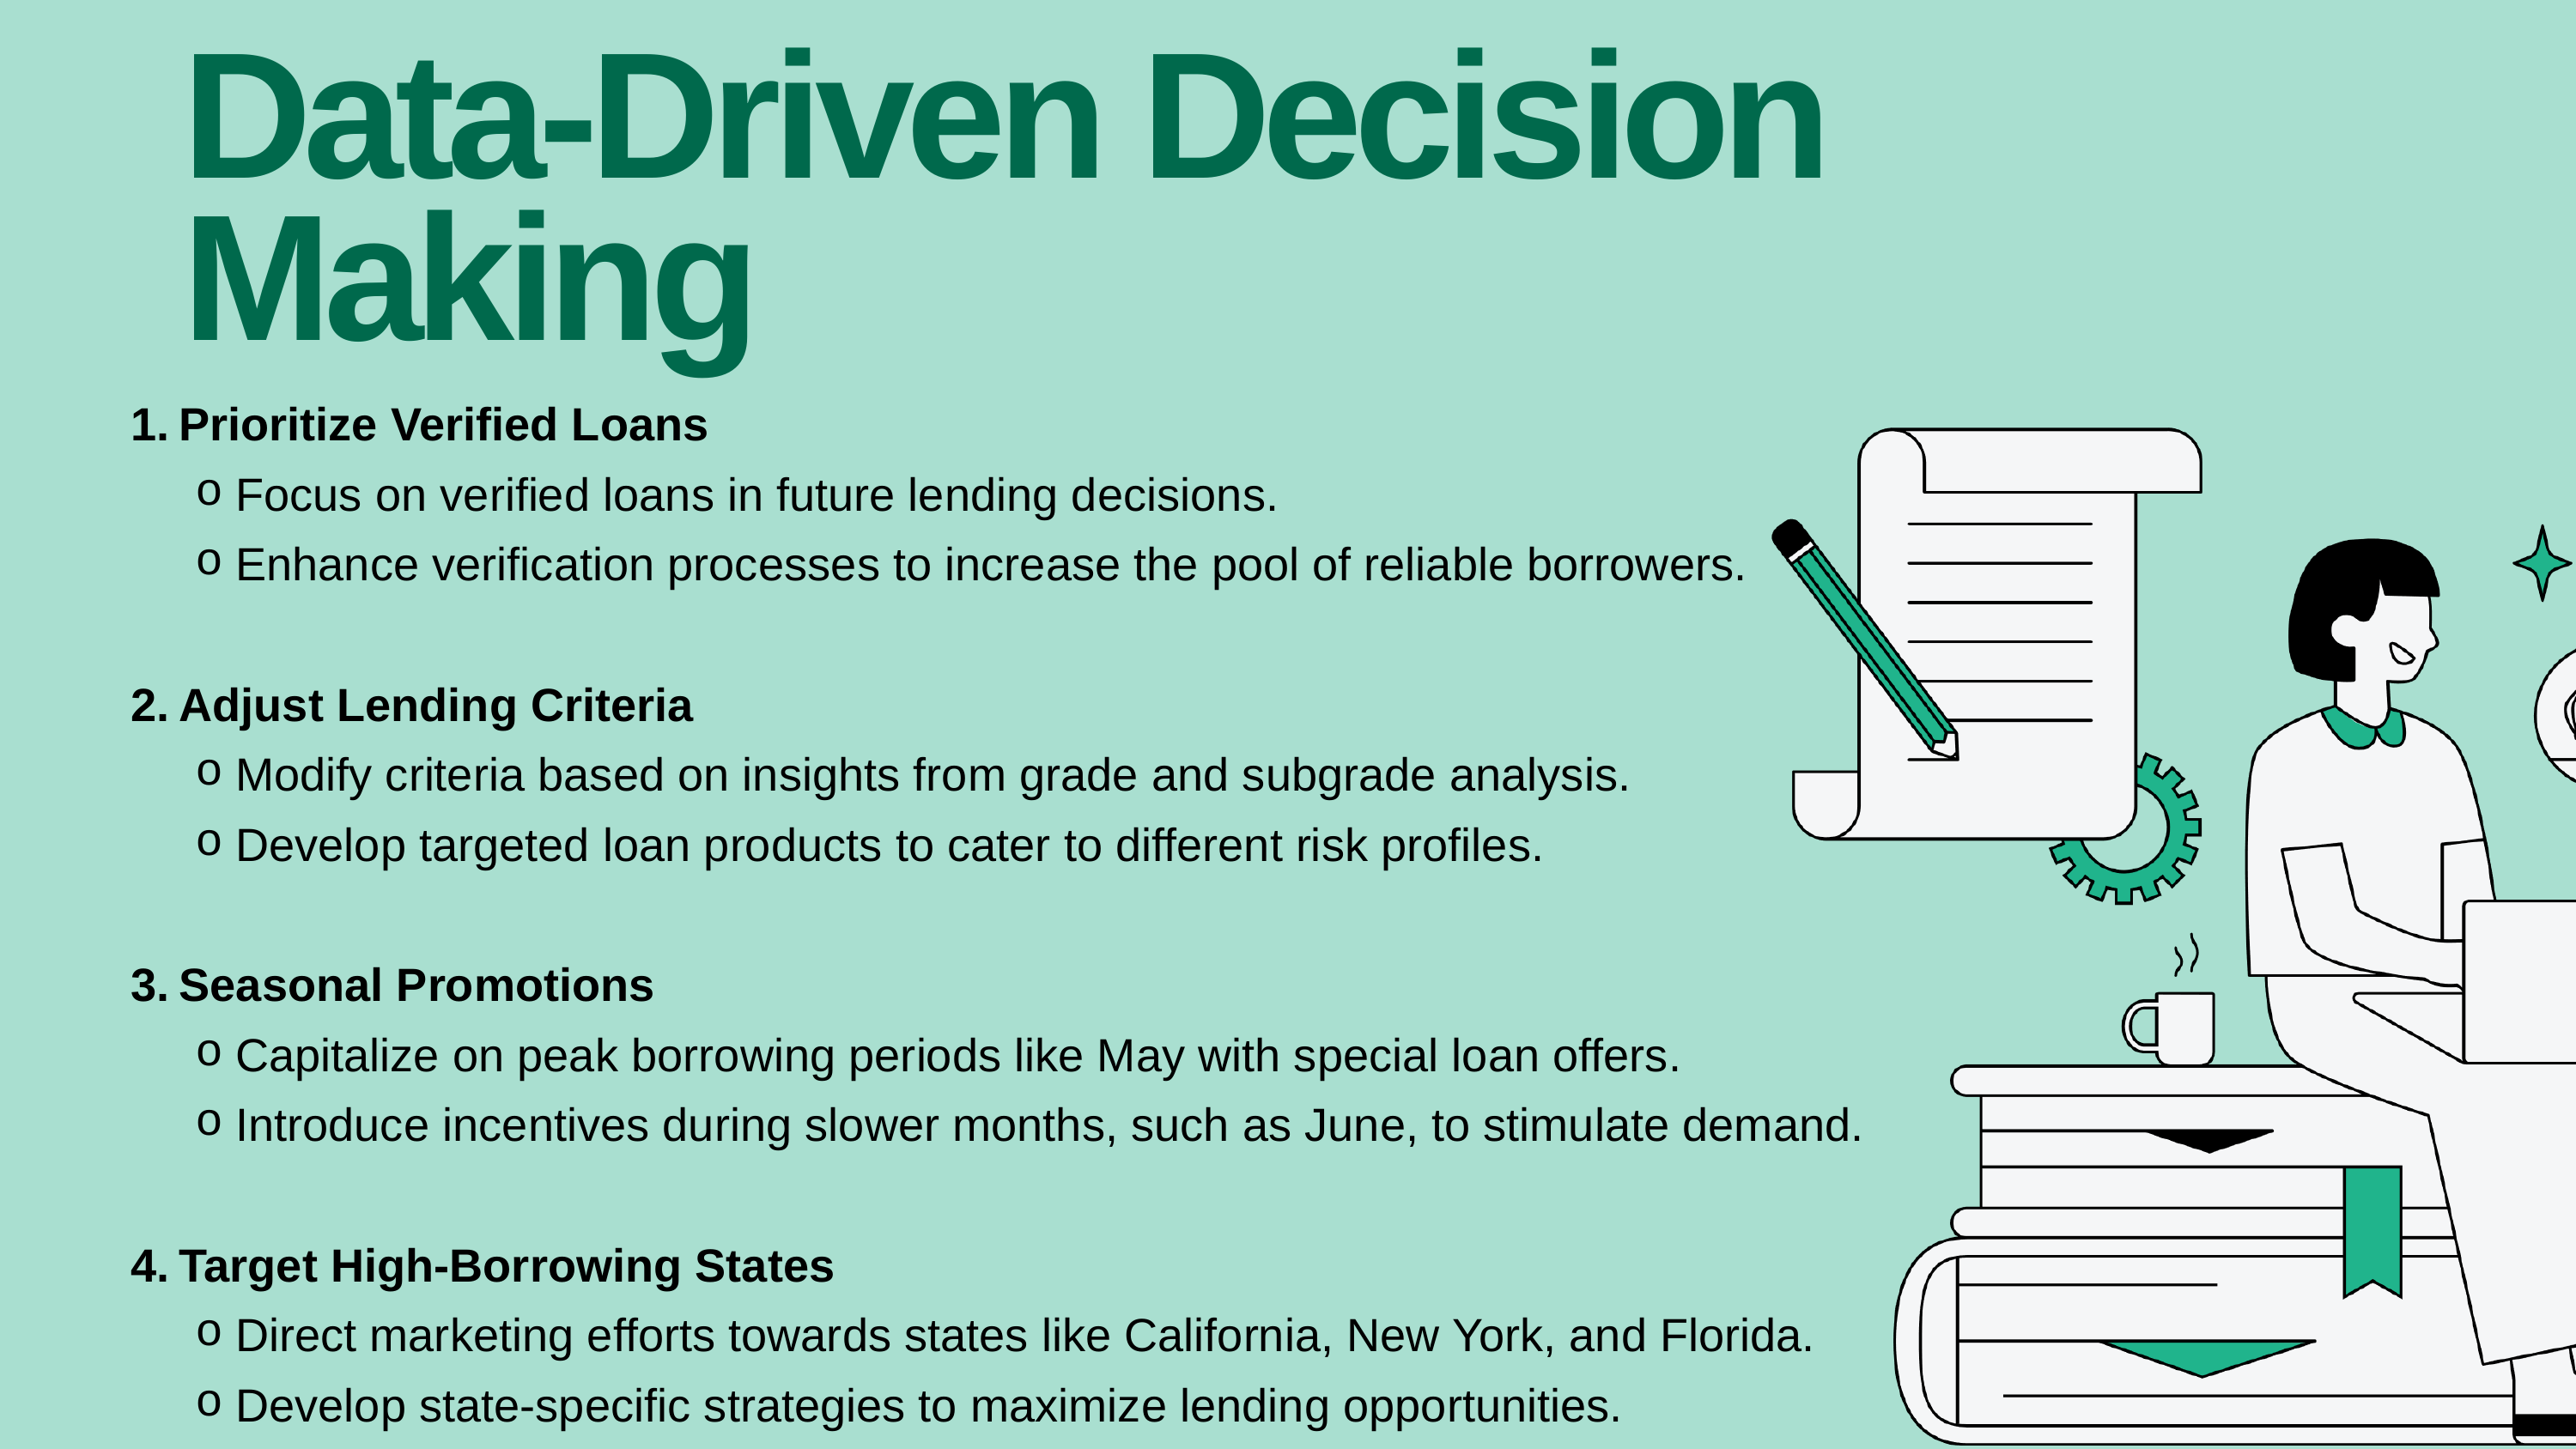

Data-Driven Decision Making
Prioritize Verified Loans
Focus on verified loans in future lending decisions.
Enhance verification processes to increase the pool of reliable borrowers.

Adjust Lending Criteria
Modify criteria based on insights from grade and subgrade analysis.
Develop targeted loan products to cater to different risk profiles.

Seasonal Promotions
Capitalize on peak borrowing periods like May with special loan offers.
Introduce incentives during slower months, such as June, to stimulate demand.

Target High-Borrowing States
Direct marketing efforts towards states like California, New York, and Florida.
Develop state-specific strategies to maximize lending opportunities.